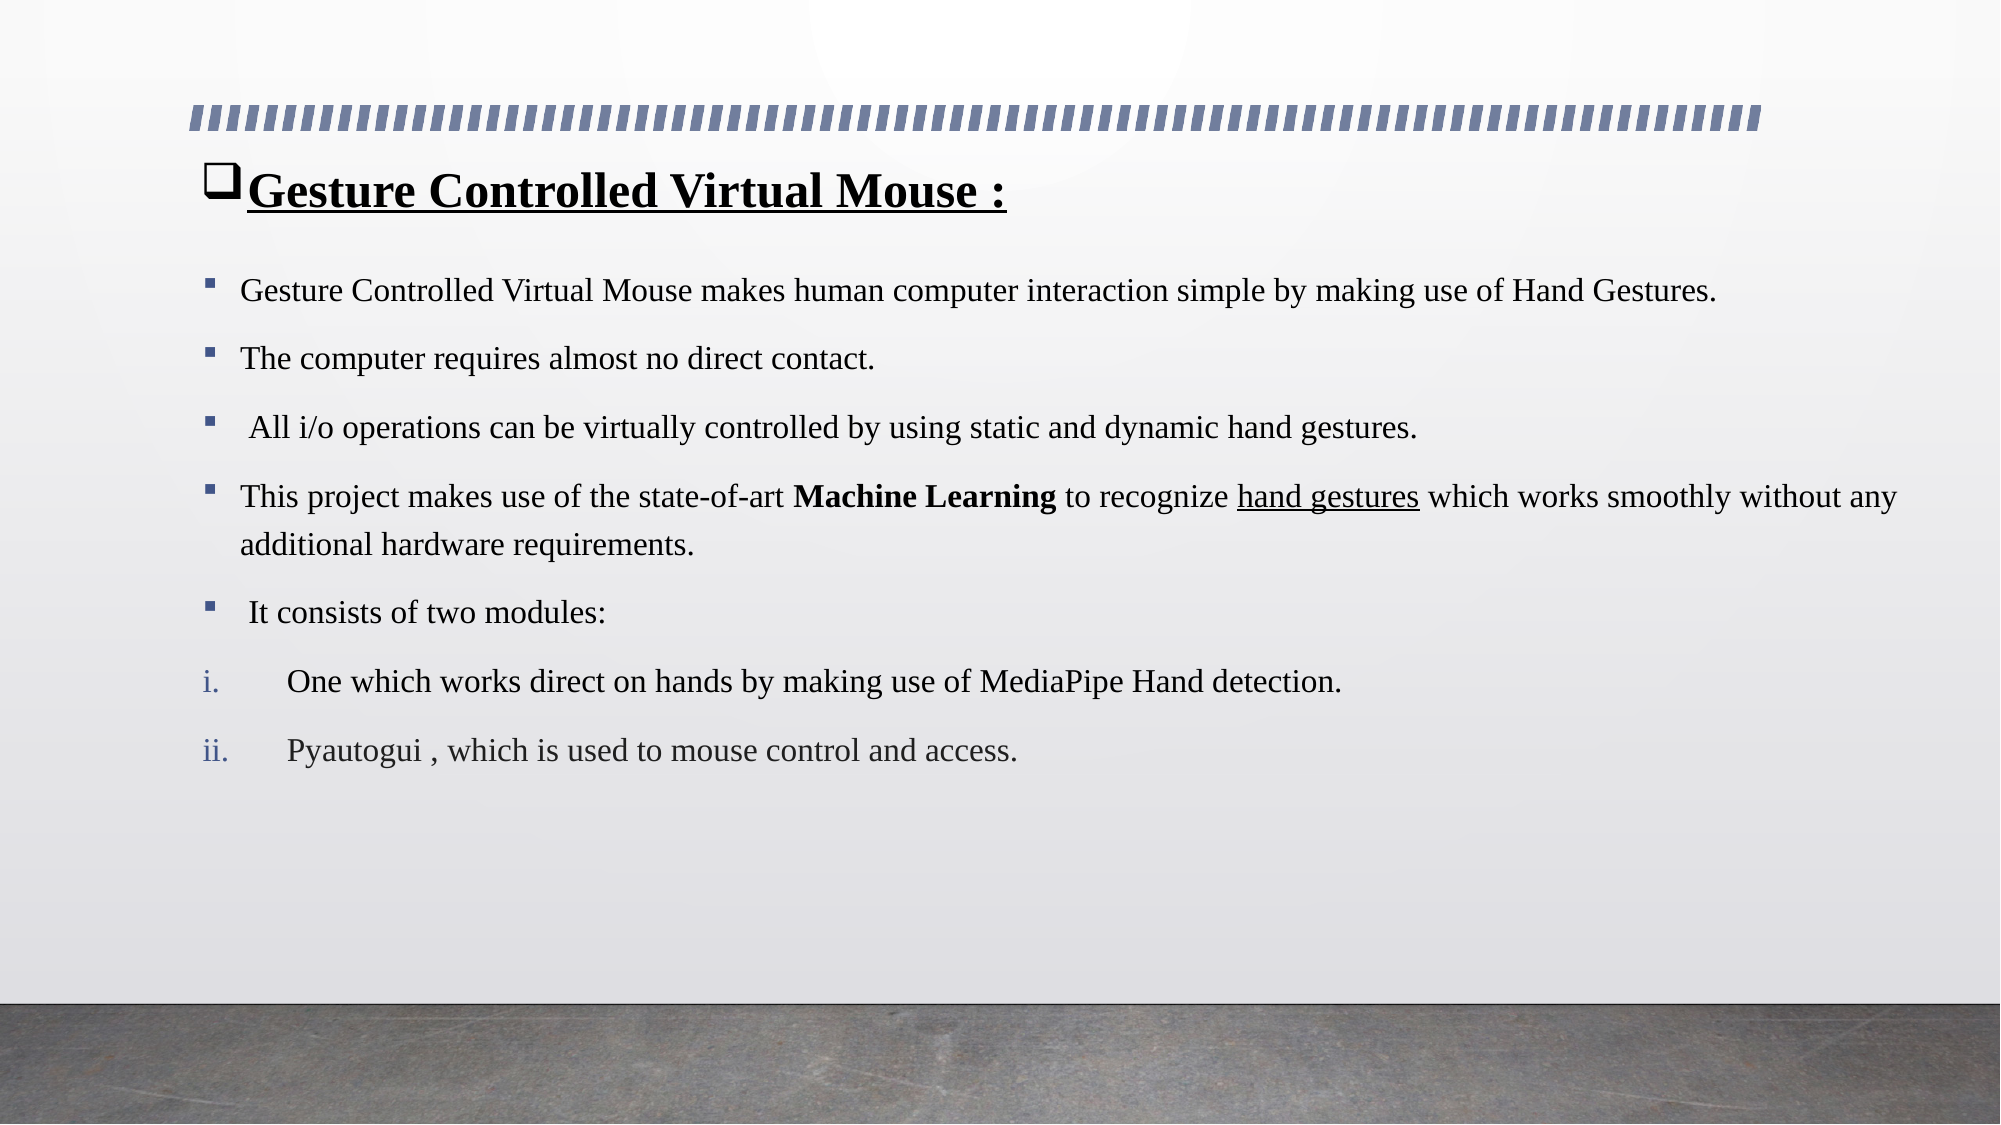

# Gesture Controlled Virtual Mouse :
Gesture Controlled Virtual Mouse makes human computer interaction simple by making use of Hand Gestures.
The computer requires almost no direct contact.
 All i/o operations can be virtually controlled by using static and dynamic hand gestures.
This project makes use of the state-of-art Machine Learning to recognize hand gestures which works smoothly without any additional hardware requirements.
 It consists of two modules:
One which works direct on hands by making use of MediaPipe Hand detection.
Pyautogui , which is used to mouse control and access.